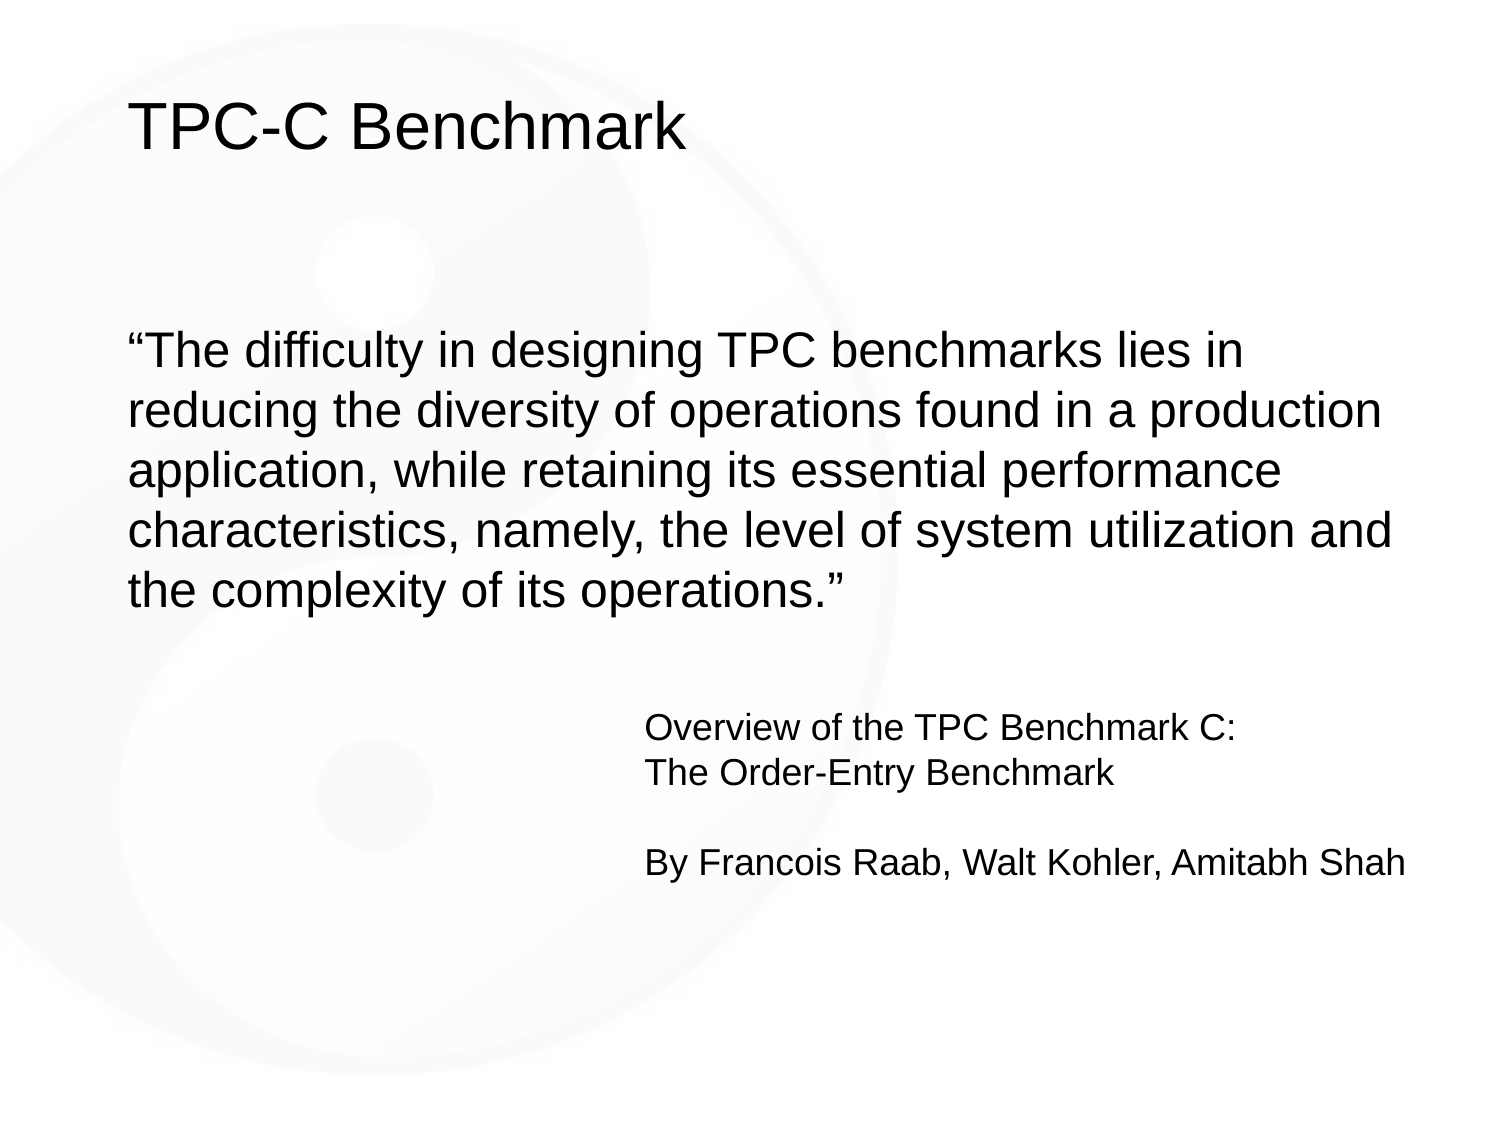

# TPC-C Benchmark
“The difficulty in designing TPC benchmarks lies in reducing the diversity of operations found in a production application, while retaining its essential performance characteristics, namely, the level of system utilization and the complexity of its operations.”
Overview of the TPC Benchmark C:
The Order-Entry Benchmark

By Francois Raab, Walt Kohler, Amitabh Shah